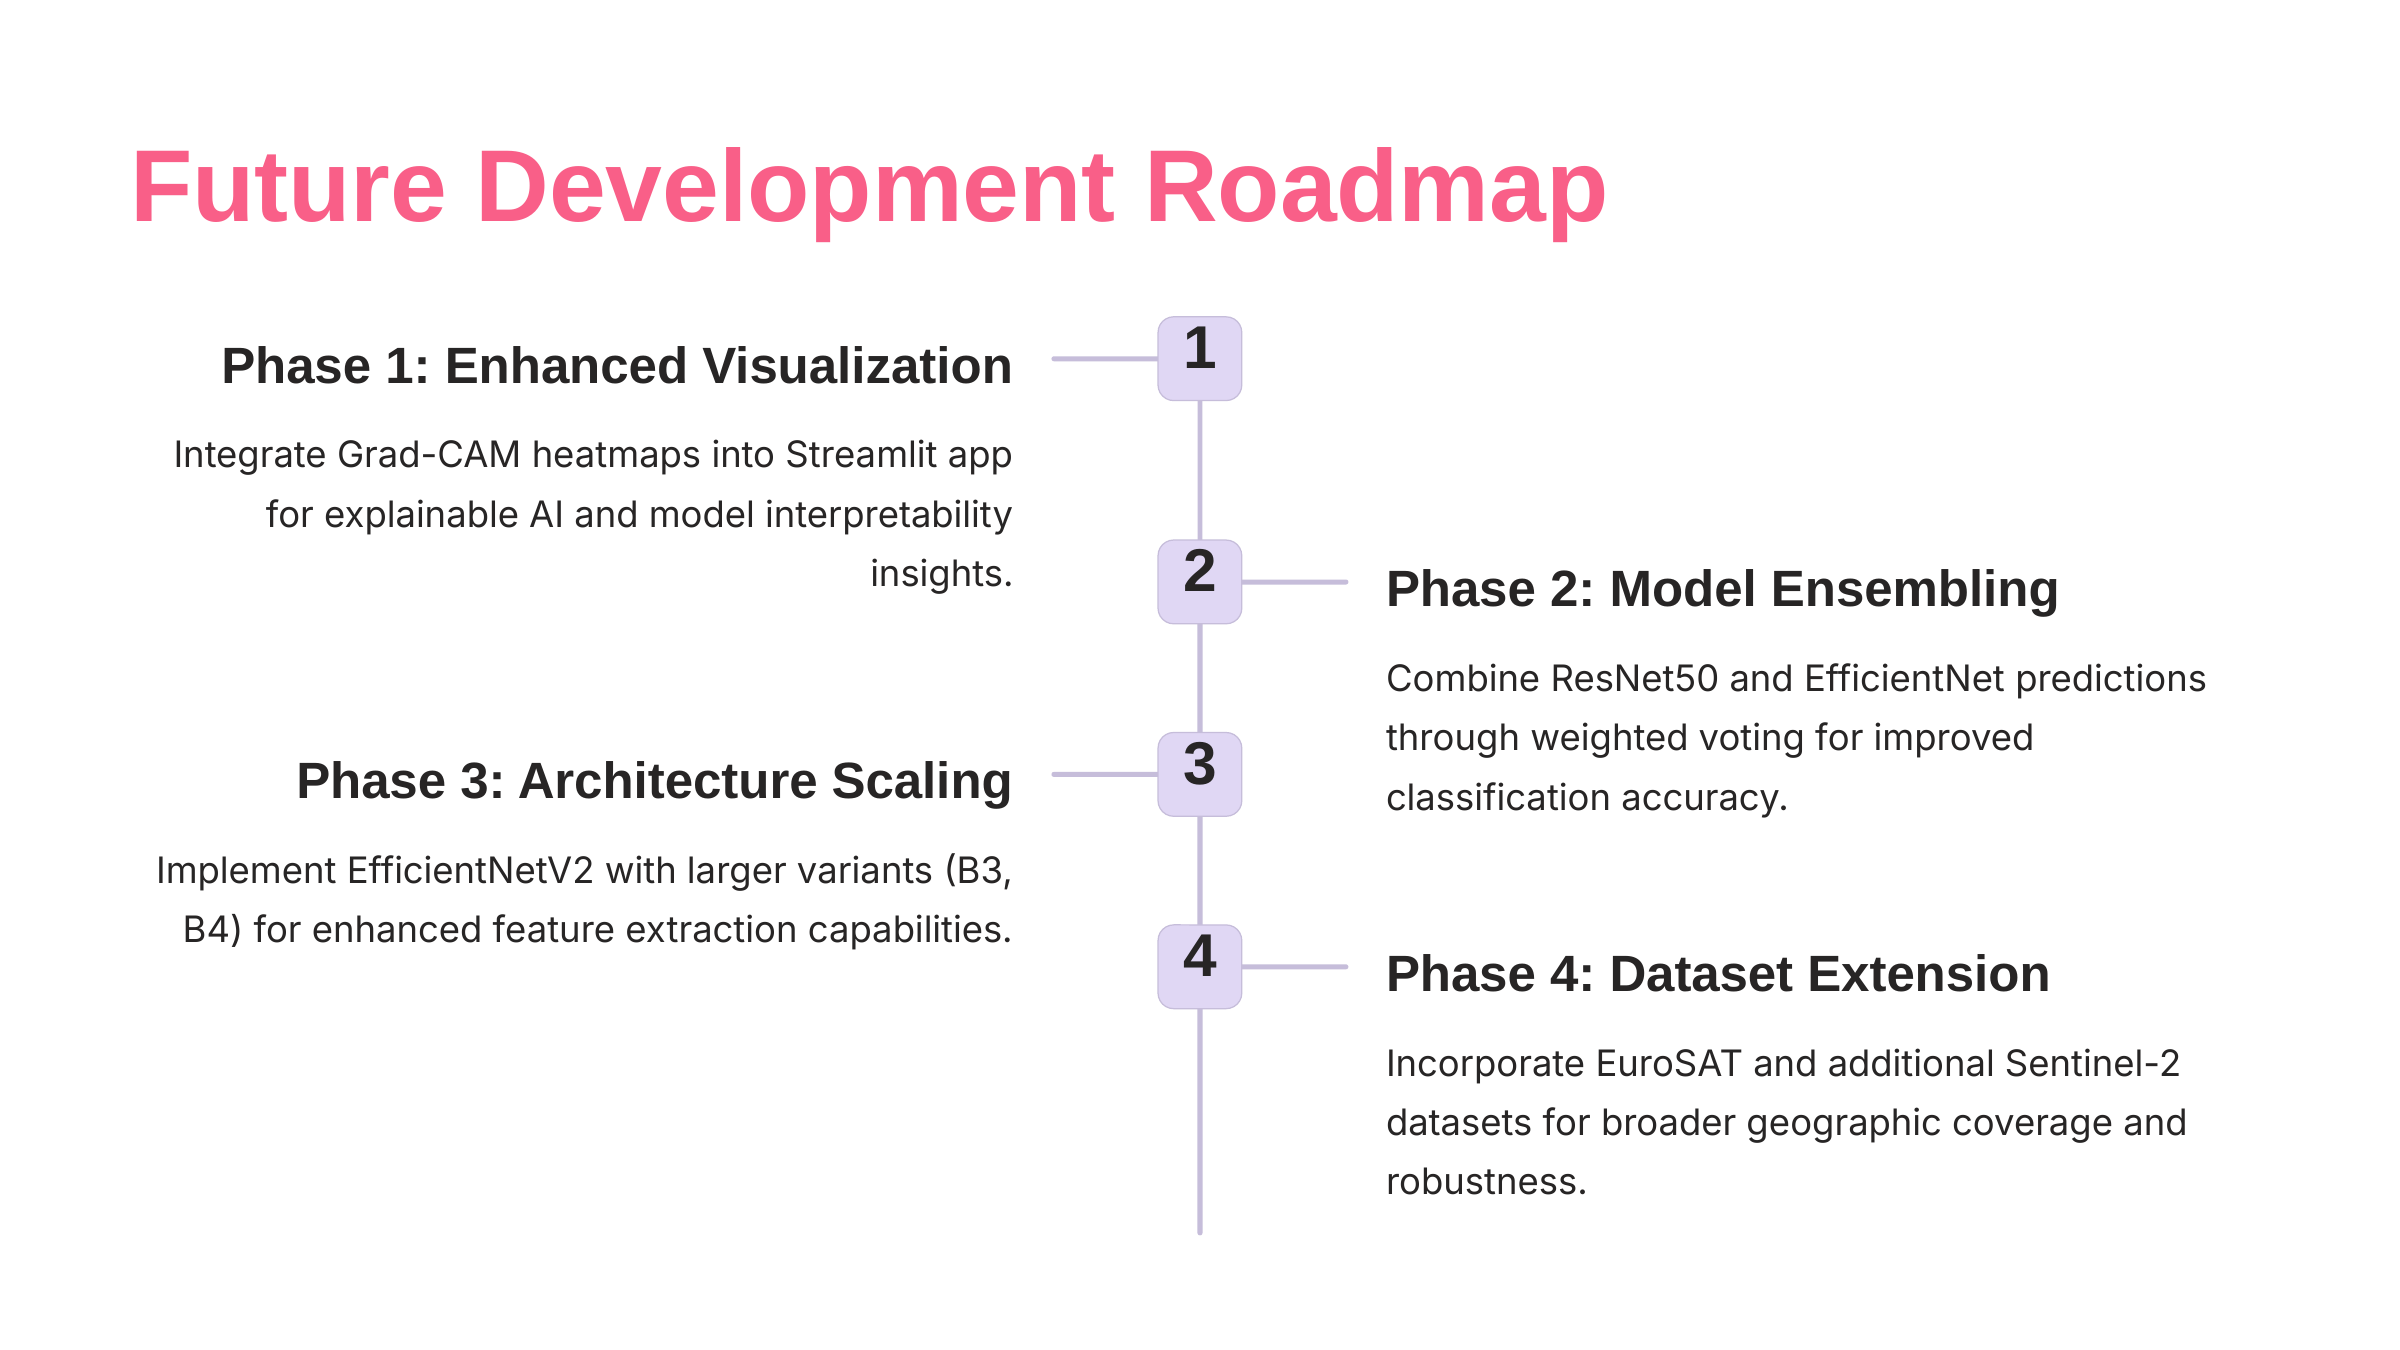

Future Development Roadmap

1
Phase 1: Enhanced Visualization

Integrate Grad-CAM heatmaps into Streamlit app for explainable AI and model interpretability insights.

2
Phase 2: Model Ensembling

Combine ResNet50 and EfficientNet predictions through weighted voting for improved classification accuracy.

3
Phase 3: Architecture Scaling

Implement EfficientNetV2 with larger variants (B3, B4) for enhanced feature extraction capabilities.

4
Phase 4: Dataset Extension

Incorporate EuroSAT and additional Sentinel-2 datasets for broader geographic coverage and robustness.